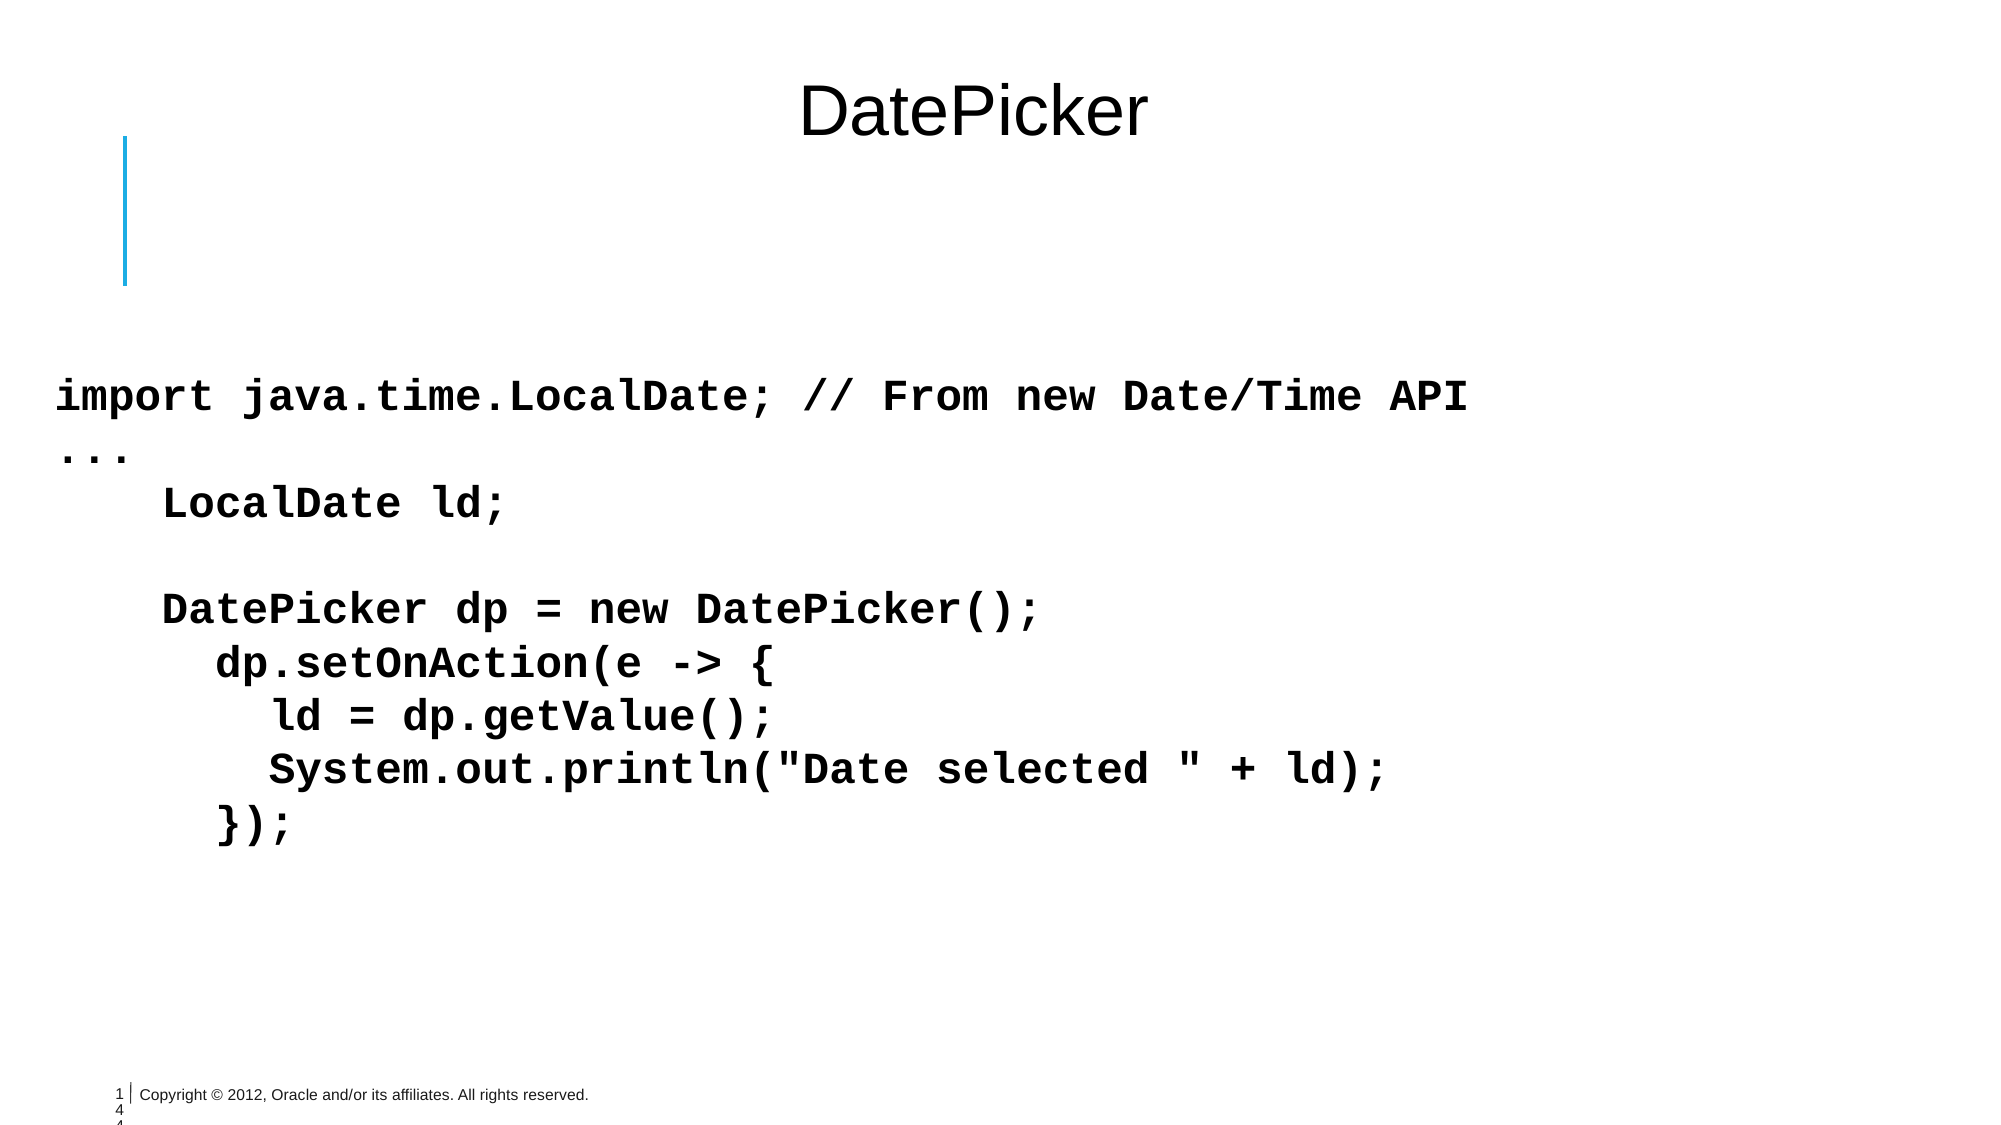

DatePicker
import java.time.LocalDate; // From new Date/Time API
...
    LocalDate ld;

    DatePicker dp = new DatePicker();
      dp.setOnAction(e -> {
        ld = dp.getValue();
        System.out.println("Date selected " + ld);
      });
144

Copyright © 2012, Oracle and/or its affiliates. All rights reserved.